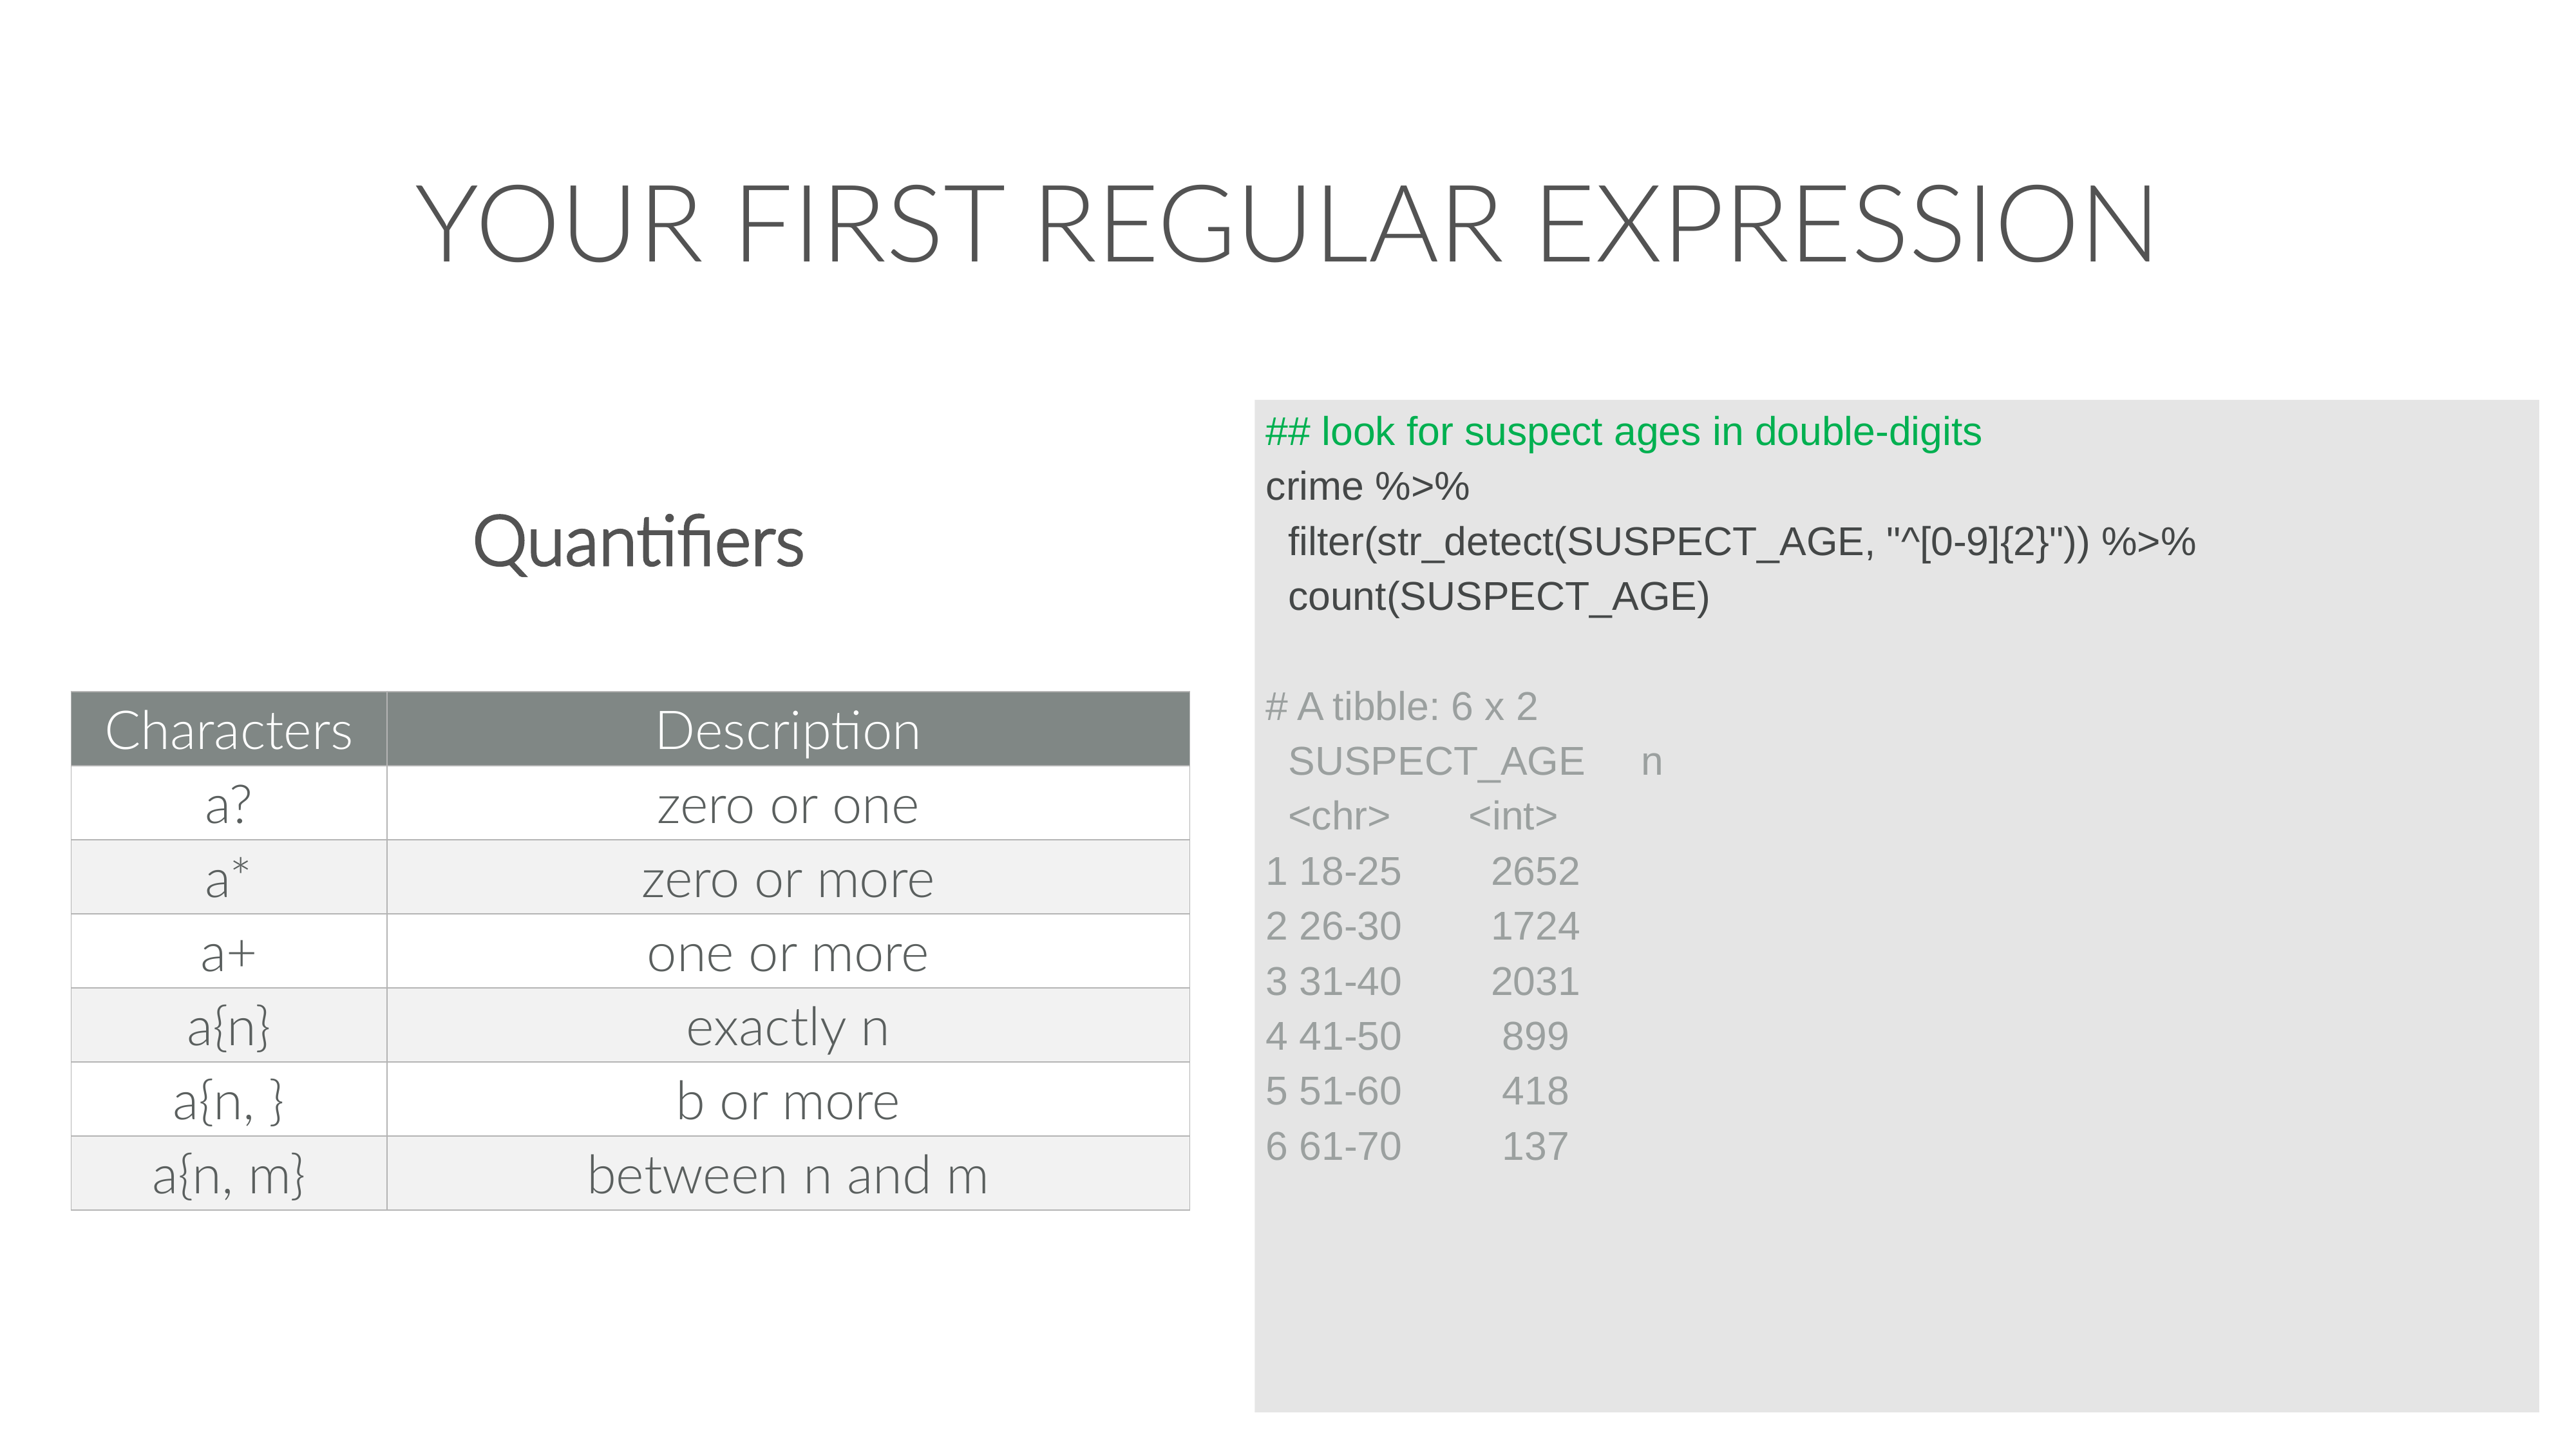

# YOUR FIRST REGULAR EXPRESSION
## look for suspect ages in double-digits
crime %>%
  filter(str_detect(SUSPECT_AGE, "^[0-9]{2}")) %>%
  count(SUSPECT_AGE)

# A tibble: 6 x 2
  SUSPECT_AGE     n
  <chr>       <int>
1 18-25        2652
2 26-30        1724
3 31-40        2031
4 41-50         899
5 51-60         418
6 61-70         137

Quantifiers
| Characters | Description |
| --- | --- |
| a? | zero or one |
| a\* | zero or more |
| a+ | one or more |
| a{n} | exactly n |
| a{n, } | b or more |
| a{n, m} | between n and m |